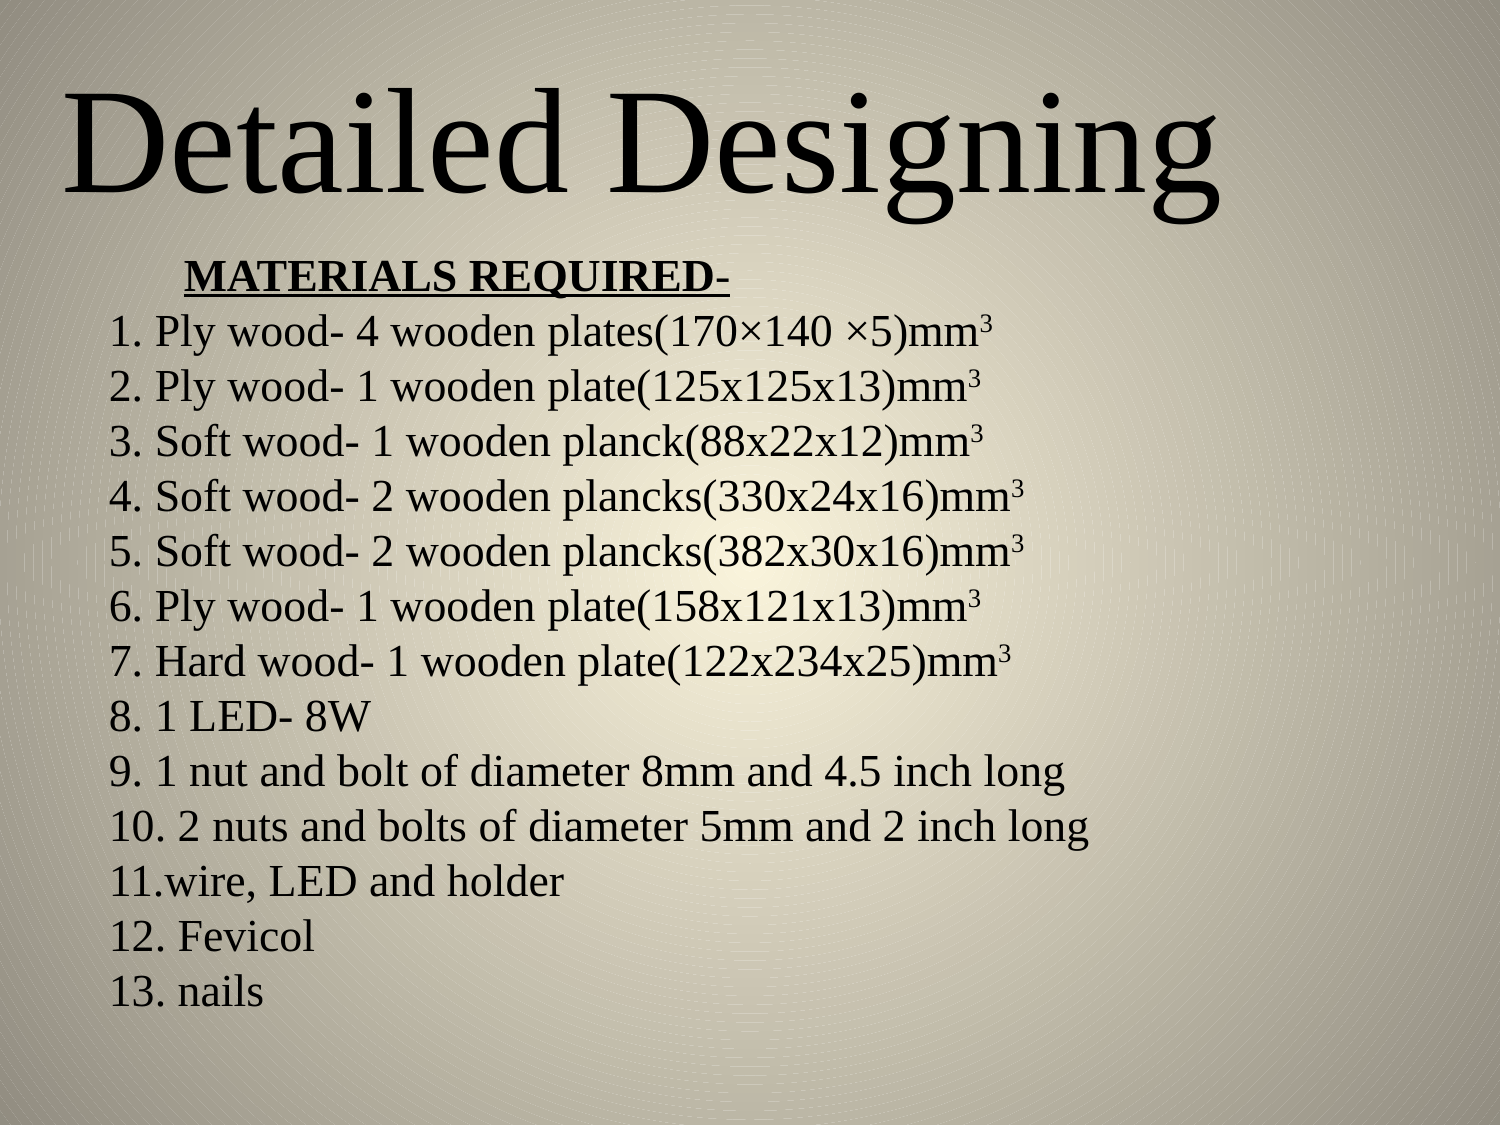

Detailed Designing
MATERIALS REQUIRED-
1. Ply wood- 4 wooden plates(170×140 ×5)mm3
2. Ply wood- 1 wooden plate(125x125x13)mm3
3. Soft wood- 1 wooden planck(88x22x12)mm3
4. Soft wood- 2 wooden plancks(330x24x16)mm3
5. Soft wood- 2 wooden plancks(382x30x16)mm3
6. Ply wood- 1 wooden plate(158x121x13)mm3
7. Hard wood- 1 wooden plate(122x234x25)mm3
8. 1 LED- 8W
9. 1 nut and bolt of diameter 8mm and 4.5 inch long
10. 2 nuts and bolts of diameter 5mm and 2 inch long
11.wire, LED and holder
12. Fevicol
13. nails